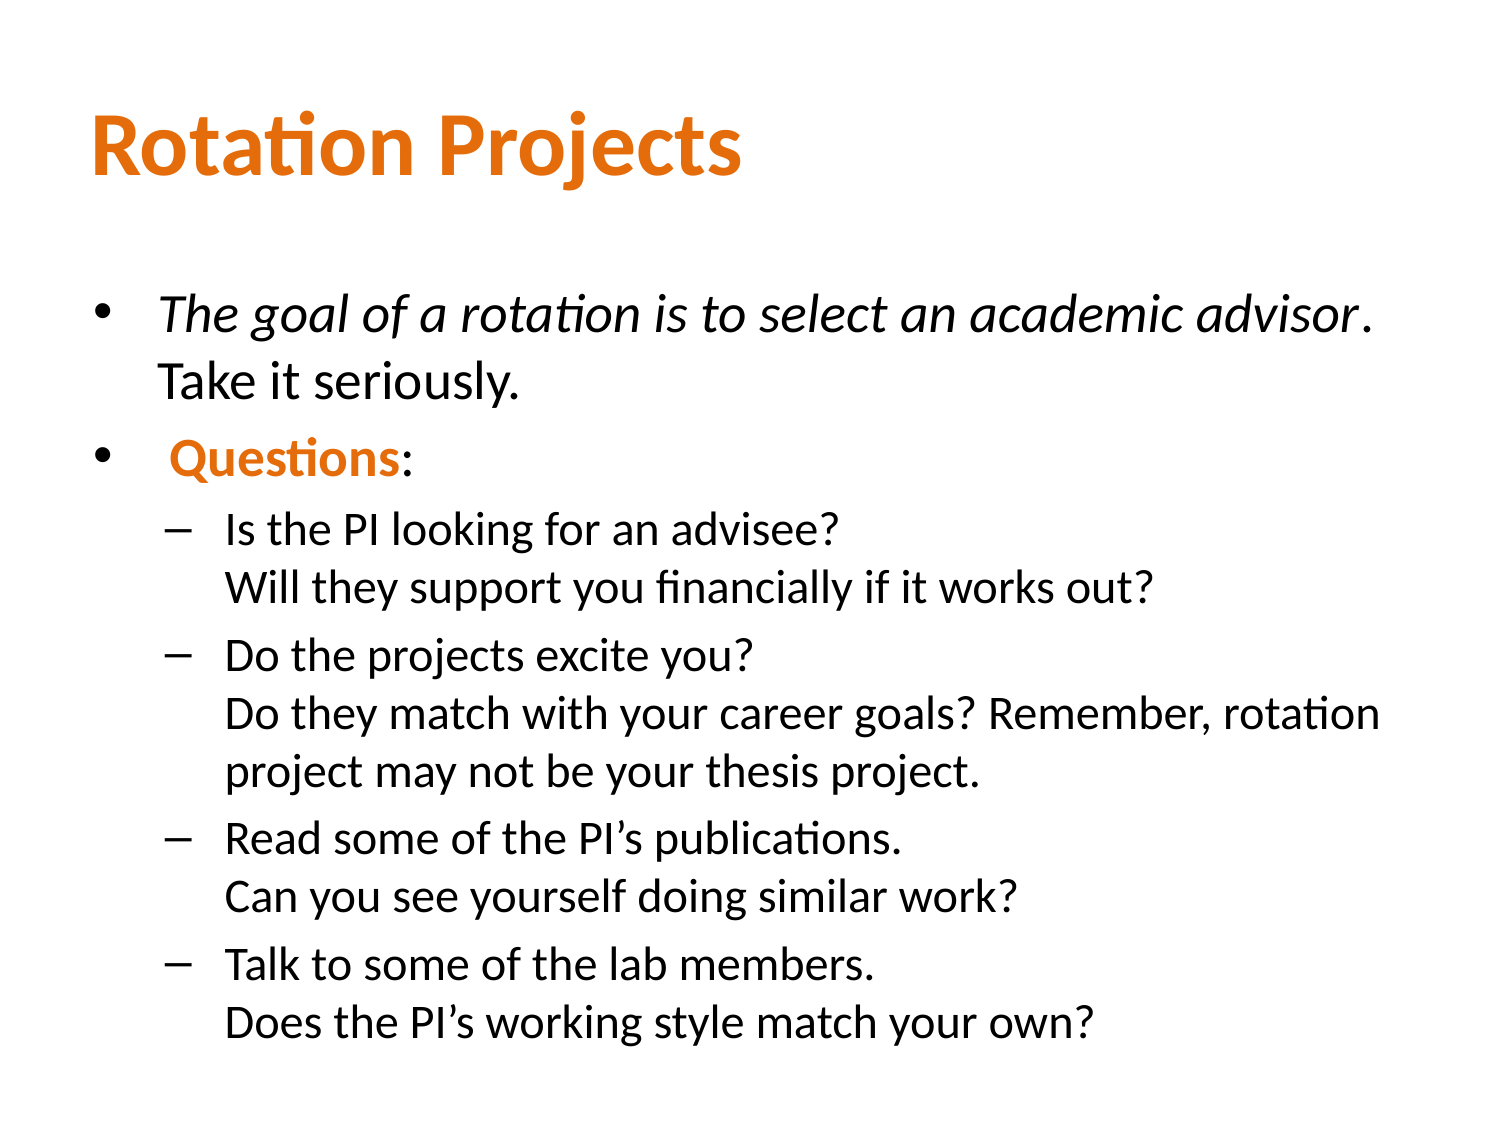

# Rotation Projects
The goal of a rotation is to select an academic advisor. Take it seriously.
 Questions:
Is the PI looking for an advisee?
Will they support you financially if it works out?
Do the projects excite you?
Do they match with your career goals? Remember, rotation project may not be your thesis project.
Read some of the PI’s publications.
Can you see yourself doing similar work?
Talk to some of the lab members.
Does the PI’s working style match your own?